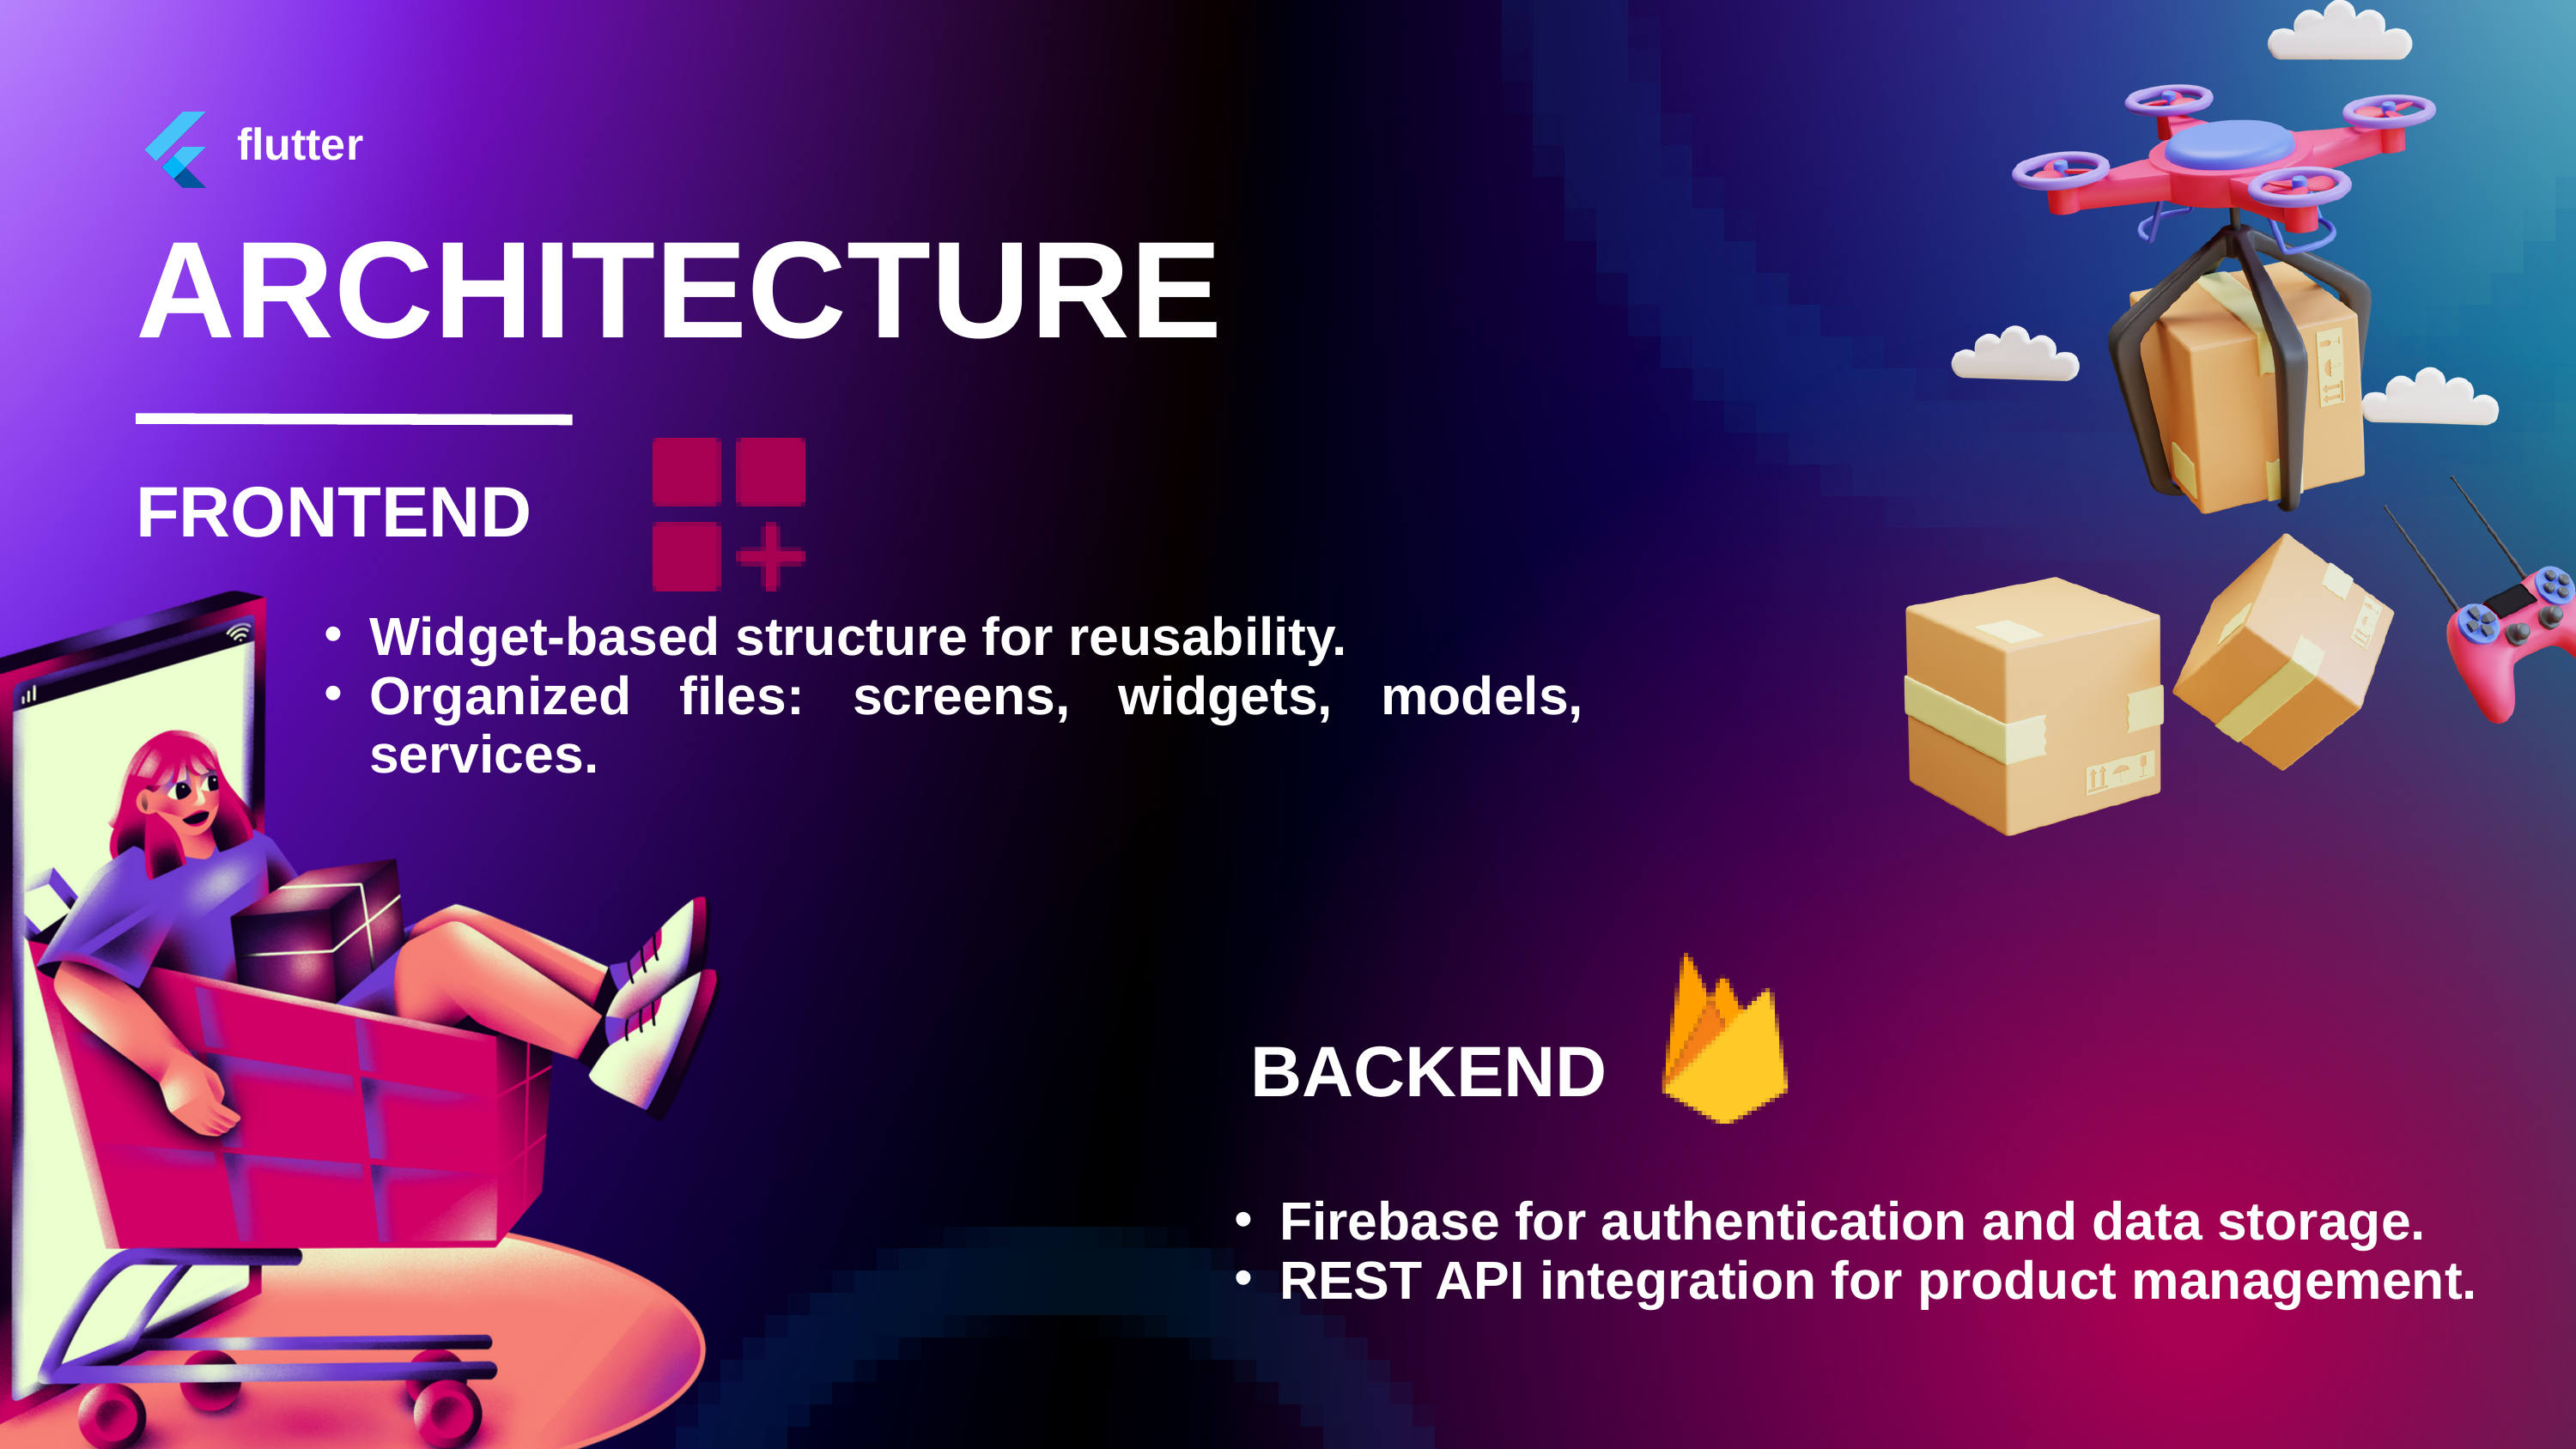

flutter

ARCHITECTURE

FRONTEND

Widget-based structure for reusability.
Organized files: screens, widgets, models, services.

BACKEND
Firebase for authentication and data storage.
REST API integration for product management.